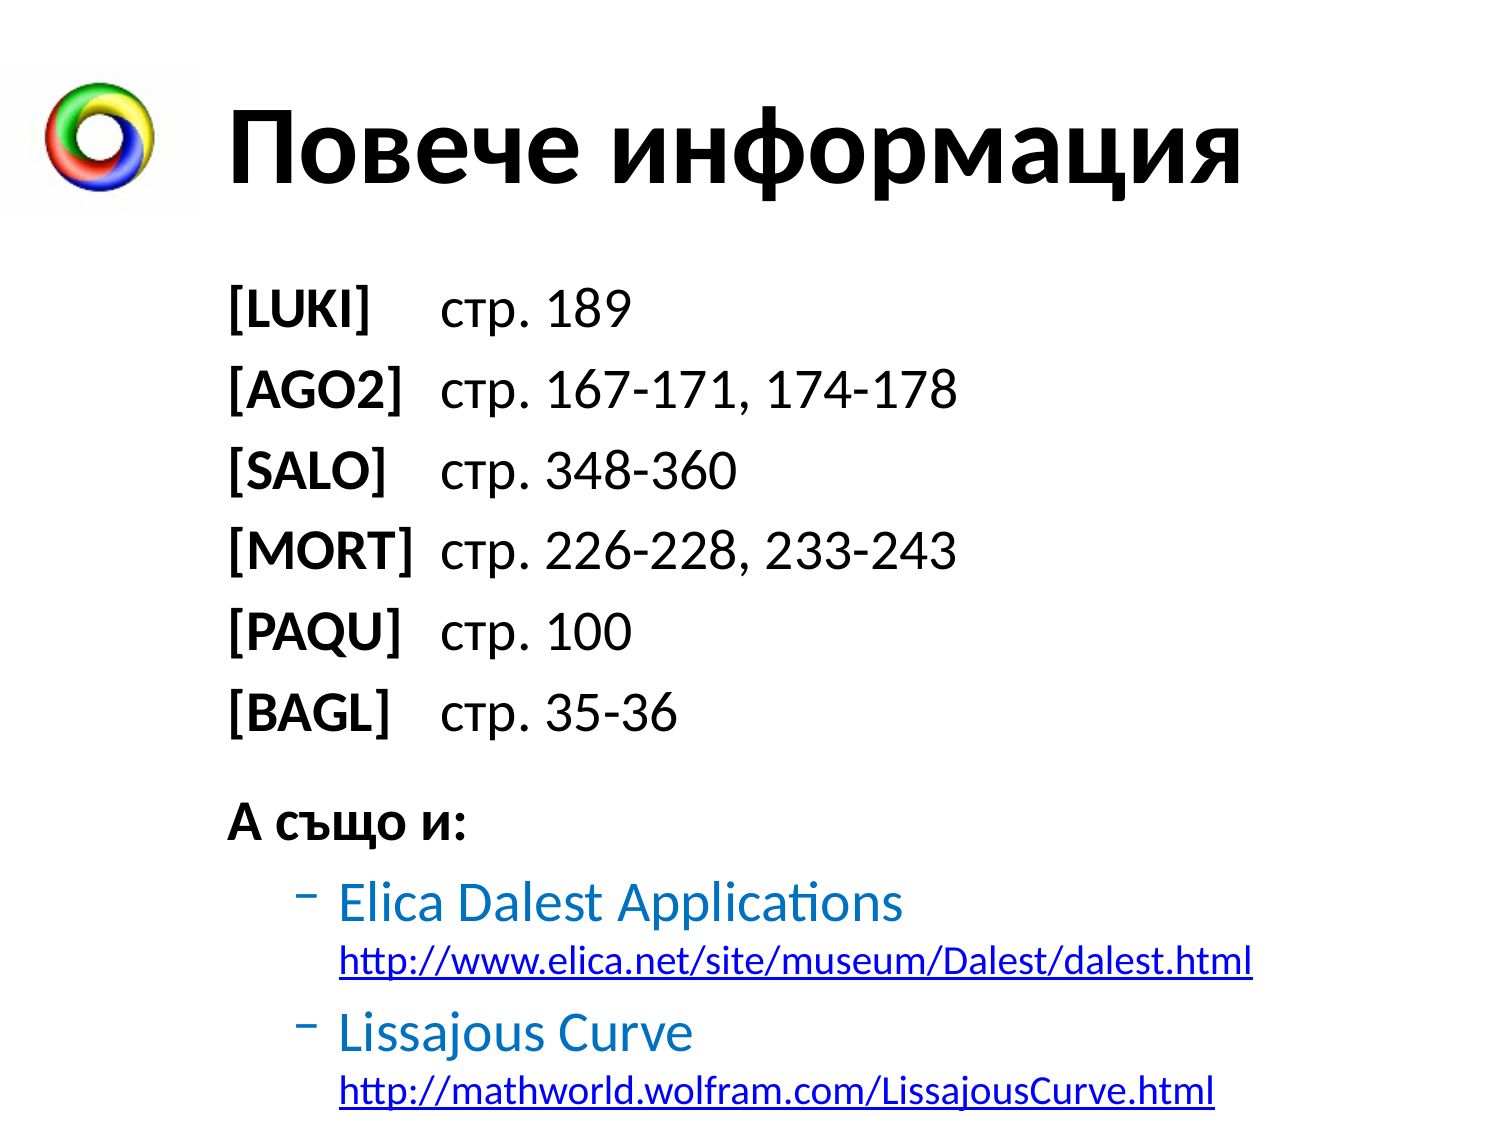

# Повече информация
[LUKI]	стр. 189
[AGO2]	стр. 167-171, 174-178
[SALO]	стр. 348-360
[MORT]	стр. 226-228, 233-243
[PAQU]	стр. 100
[BAGL]	стр. 35-36

А също и:
Elica Dalest Applications
http://www.elica.net/site/museum/Dalest/dalest.html
Lissajous Curve
http://mathworld.wolfram.com/LissajousCurve.html